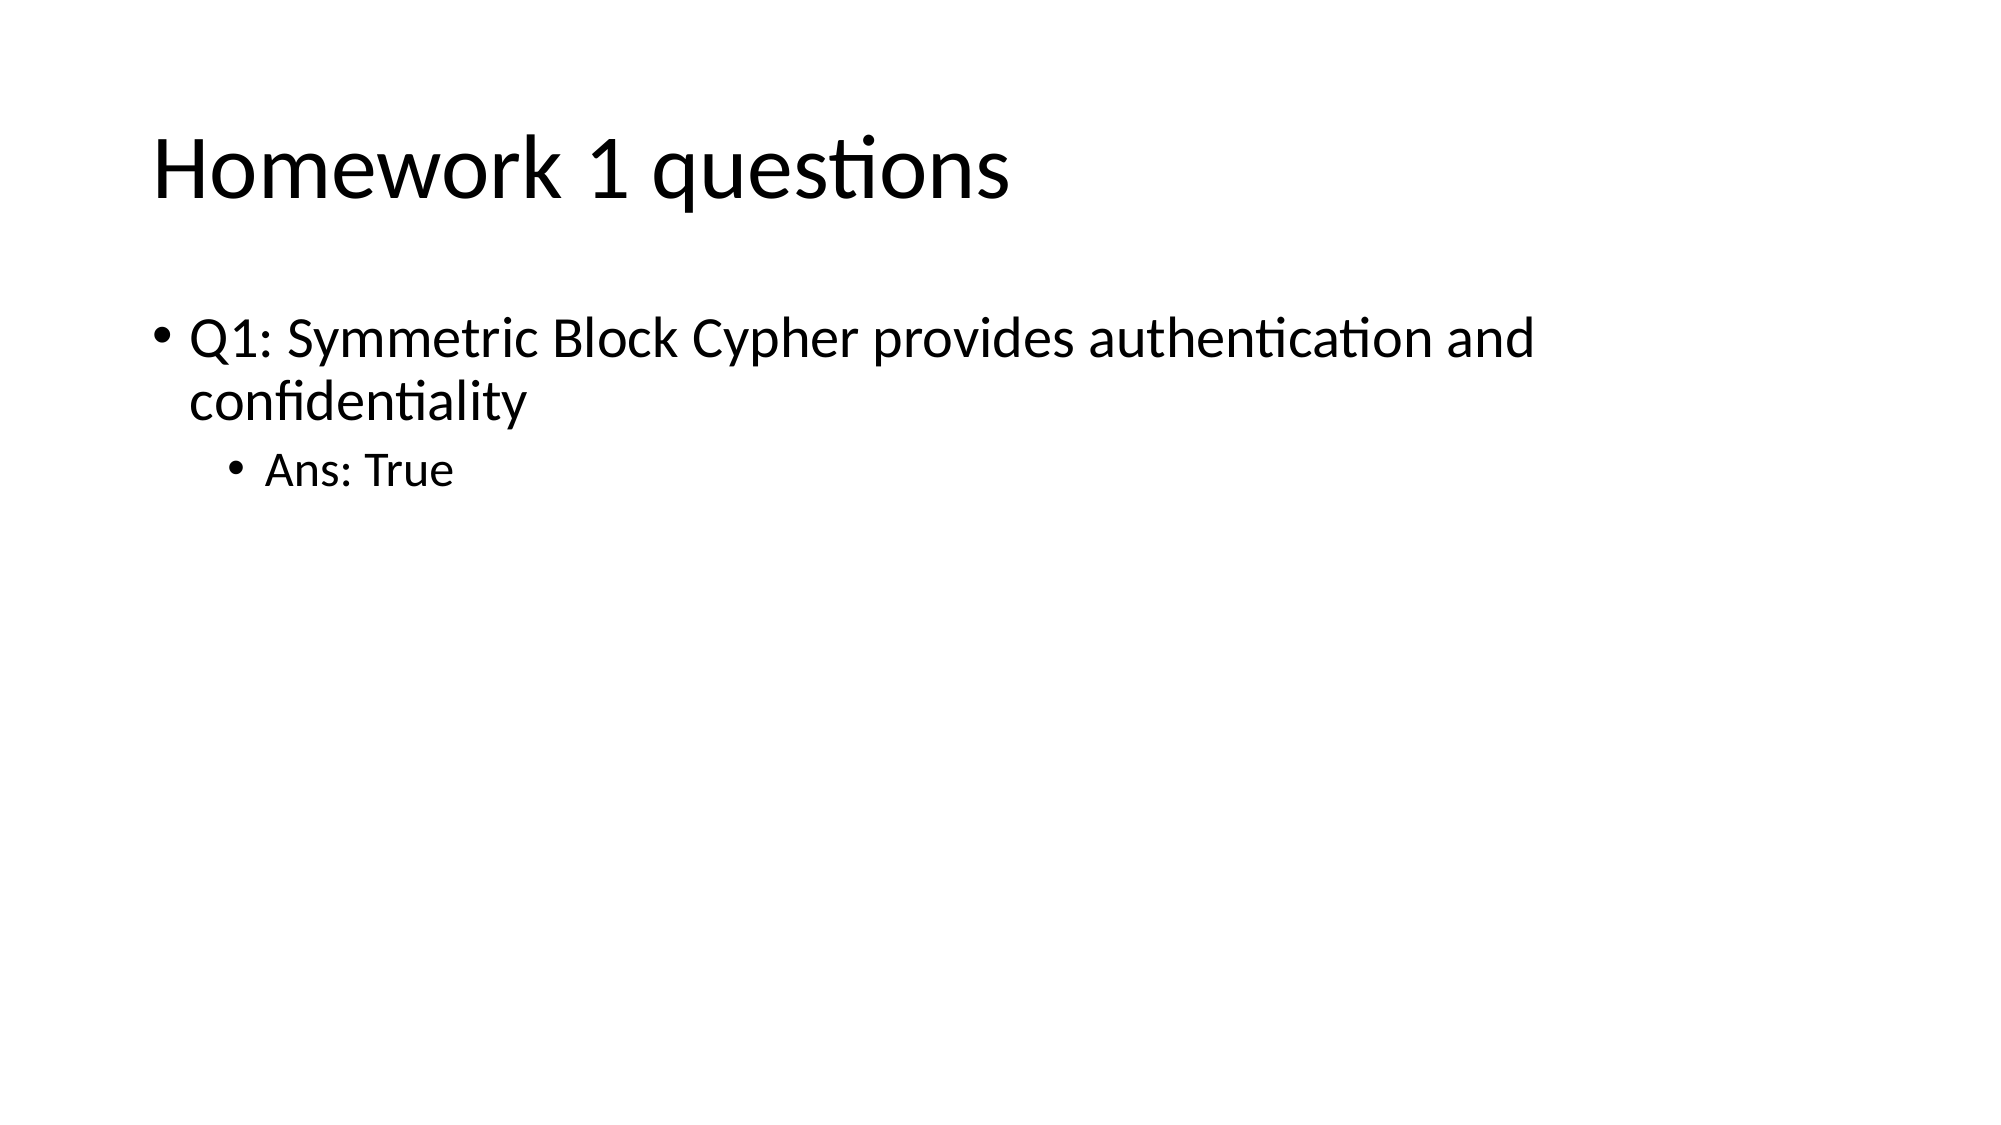

# Homework 1 questions
Q1: Symmetric Block Cypher provides authentication and confidentiality
Ans: True